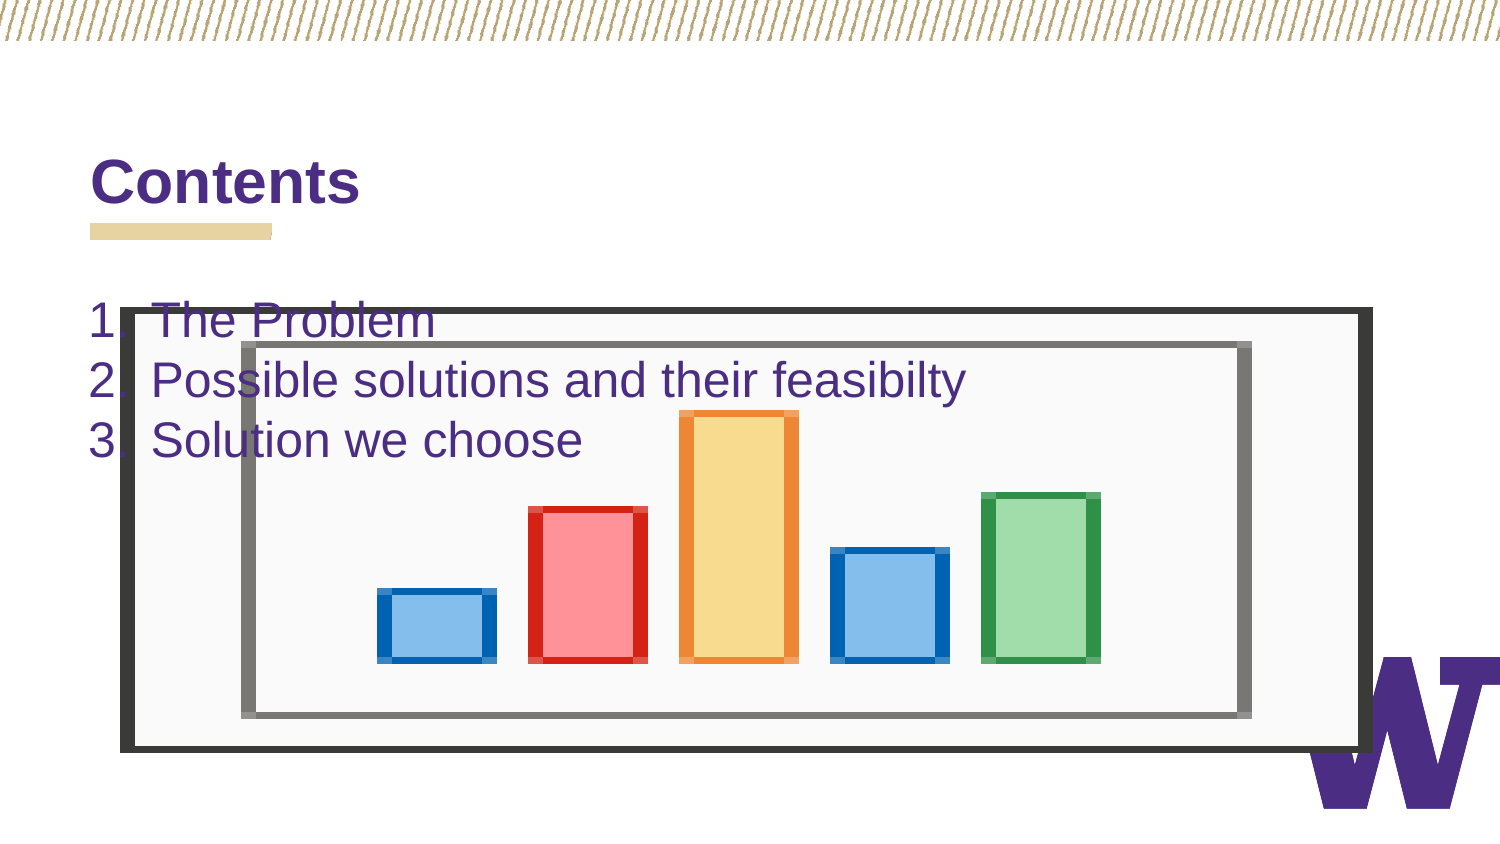

# Contents
The Problem
Possible solutions and their feasibilty
Solution we choose